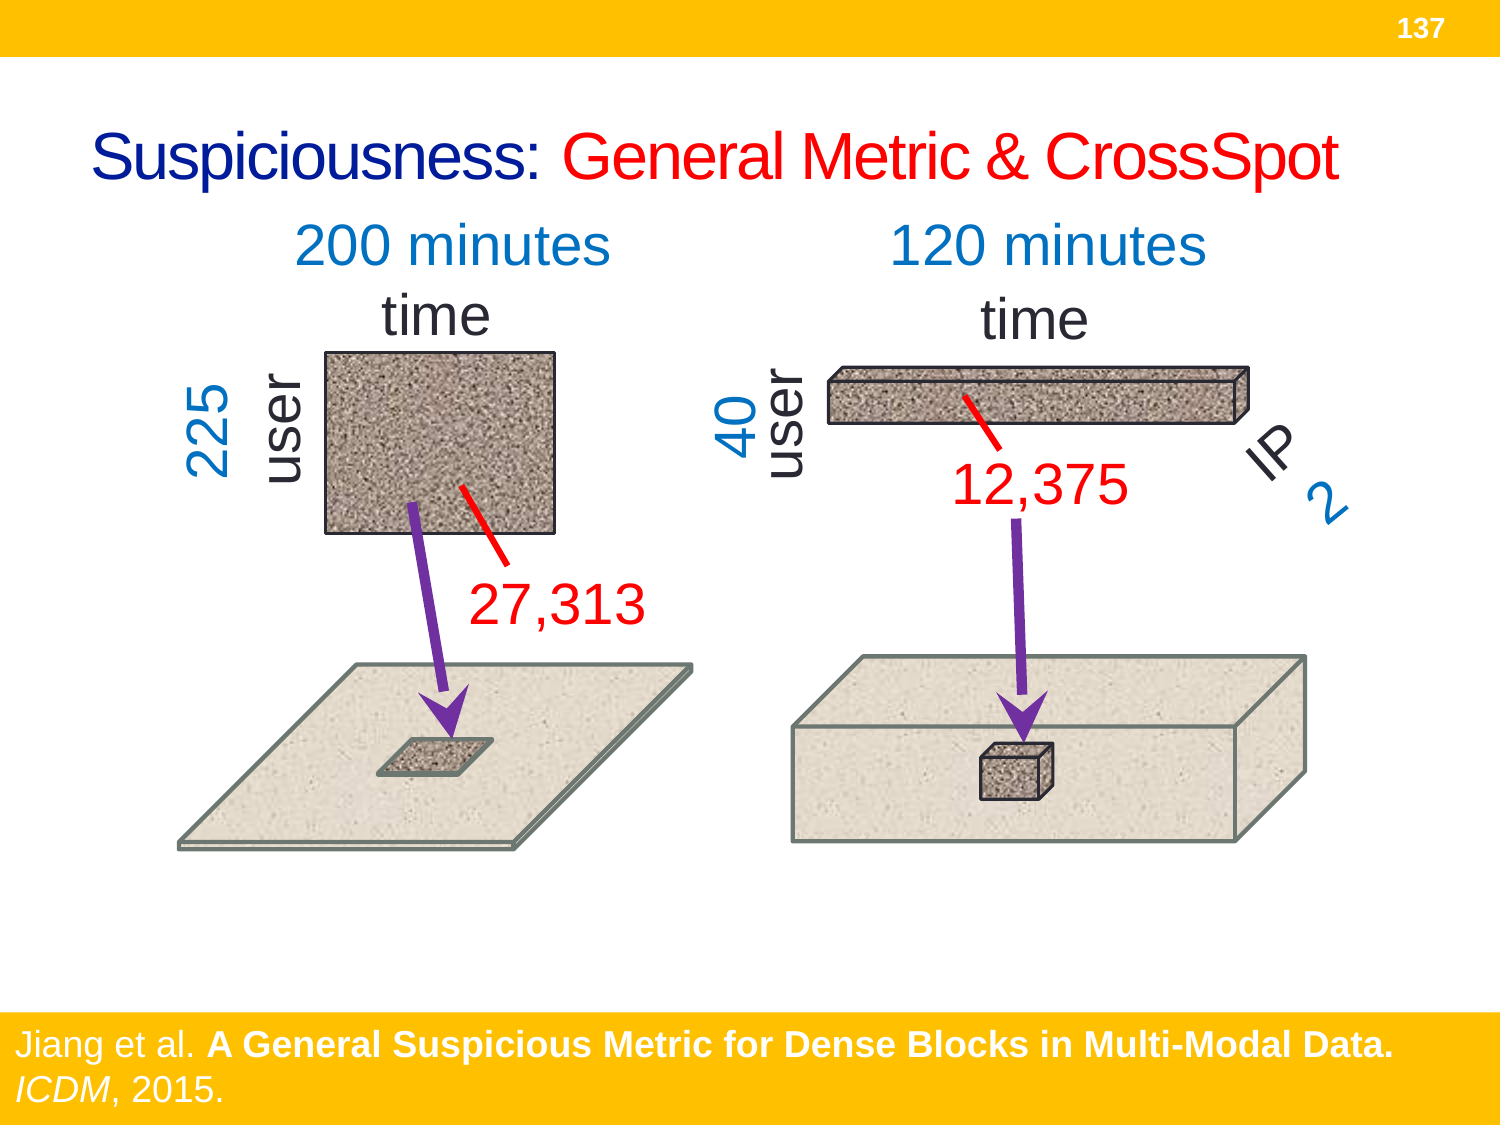

137
# Suspiciousness: General Metric & CrossSpot
120 minutes
200 minutes
time
time

user
40
user
225
IP
12,375
2
27,313

Jiang et al. A General Suspicious Metric for Dense Blocks in Multi-Modal Data. ICDM, 2015.